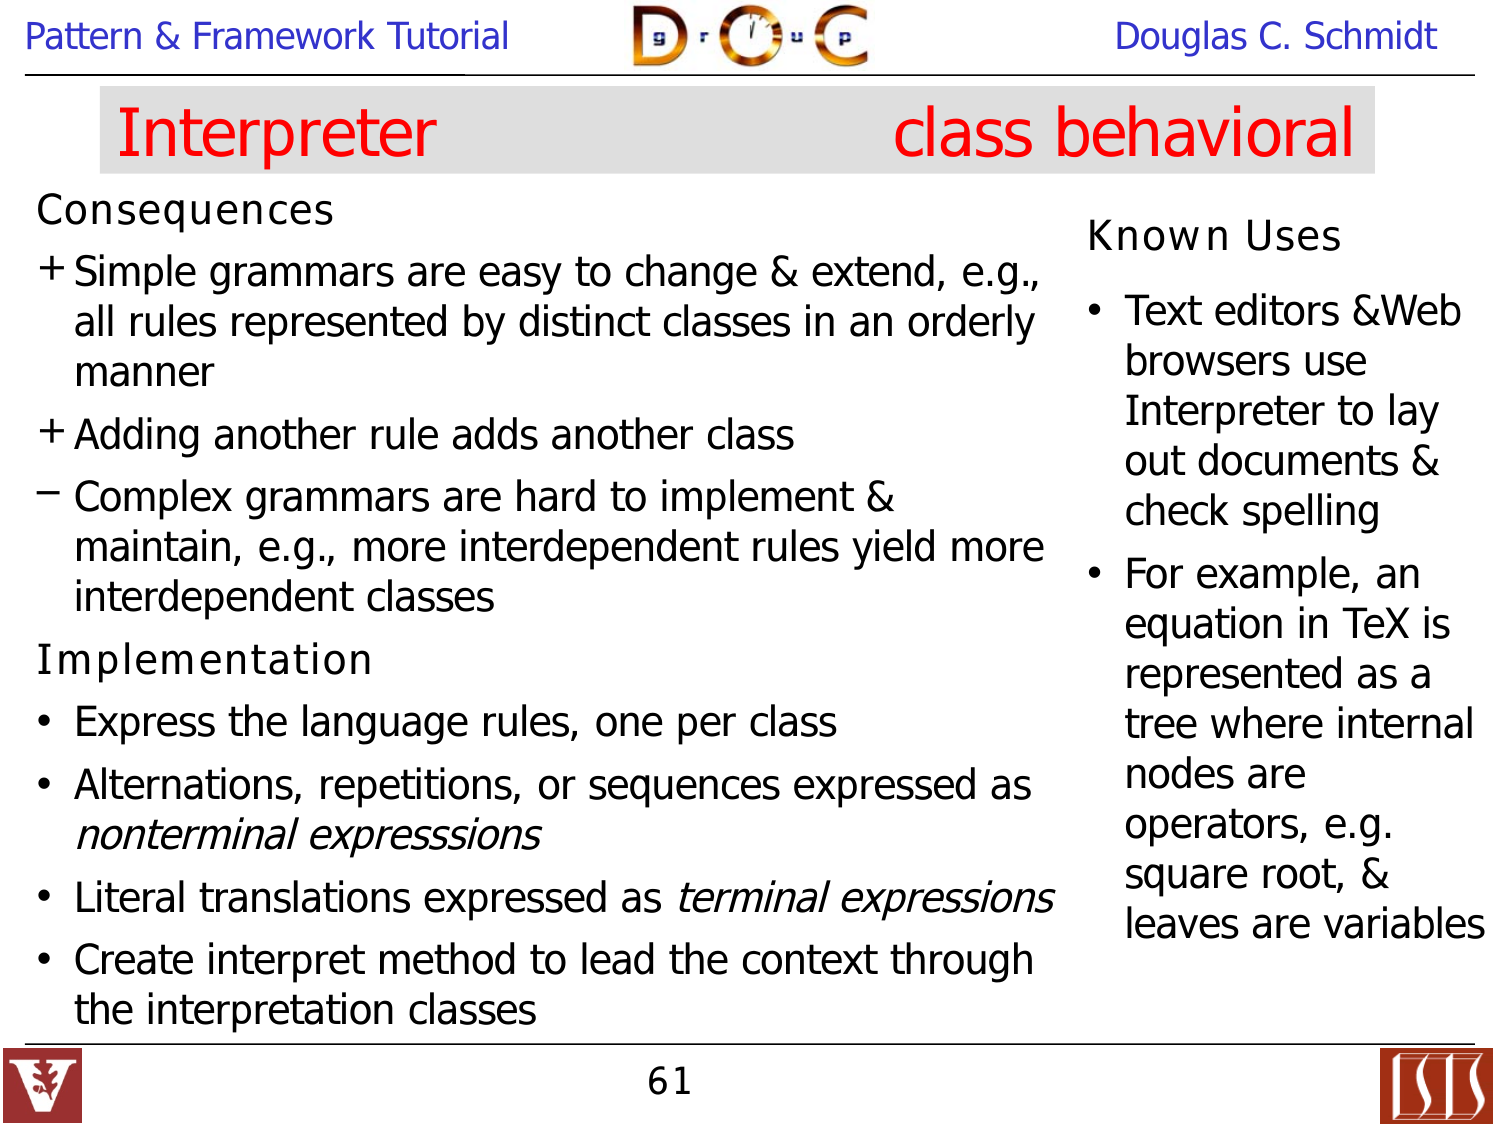

# Interpreter                      class behavioral
Consequences
Simple grammars are easy to change & extend, e.g., all rules represented by distinct classes in an orderly manner
Adding another rule adds another class
Complex grammars are hard to implement & maintain, e.g., more interdependent rules yield more interdependent classes
Implementation
Express the language rules, one per class
Alternations, repetitions, or sequences expressed as nonterminal expresssions
Literal translations expressed as terminal expressions
Create interpret method to lead the context through the interpretation classes
Known Uses
Text editors &Web browsers use Interpreter to lay out documents & check spelling
For example, an equation in TeX is represented as a tree where internal nodes are operators, e.g. square root, & leaves are variables